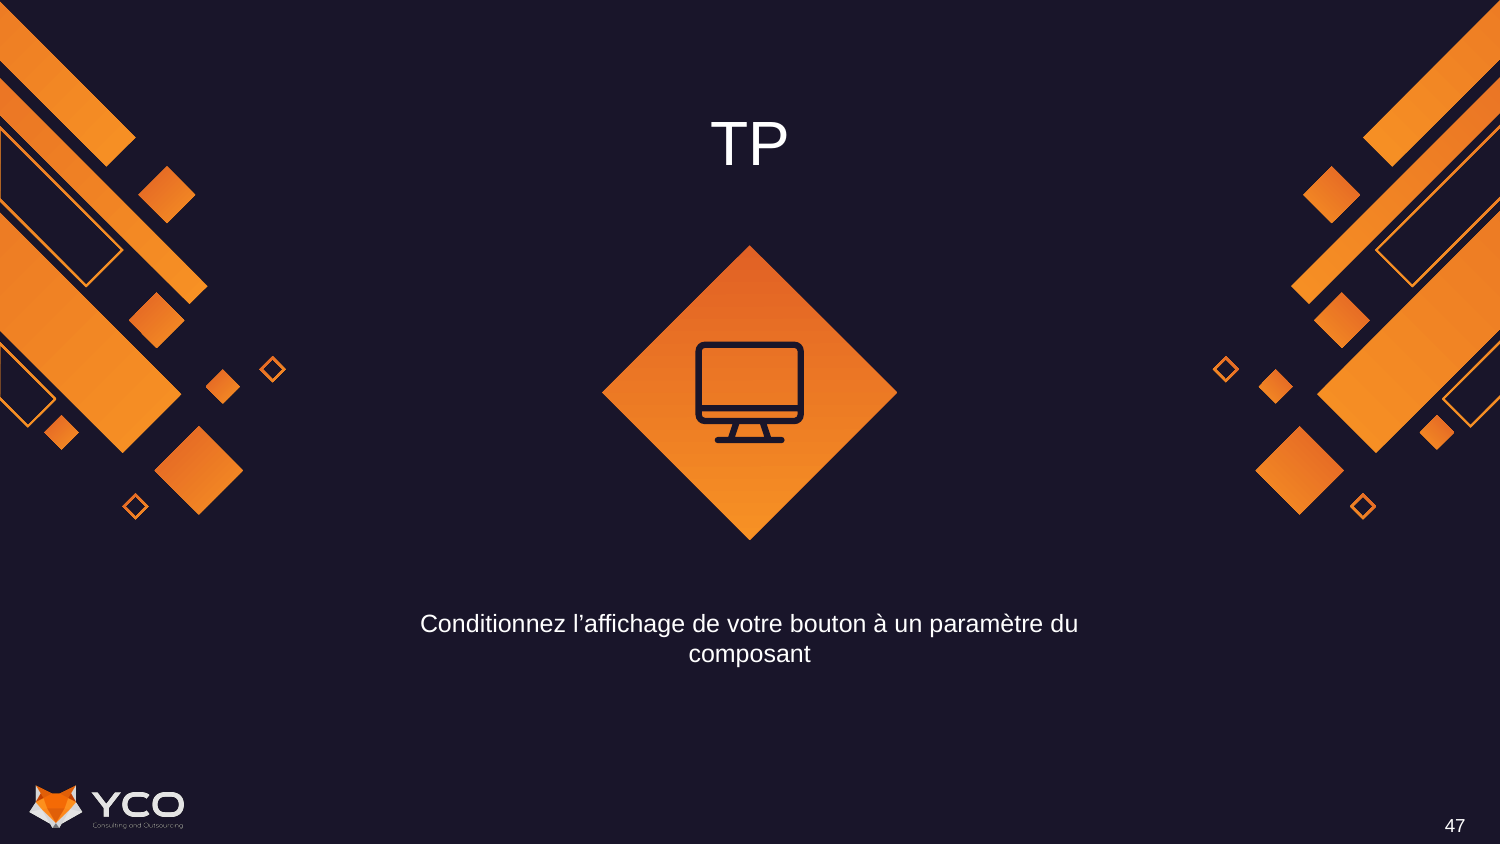

# TP

Conditionnez l’affichage de votre bouton à un paramètre du composant